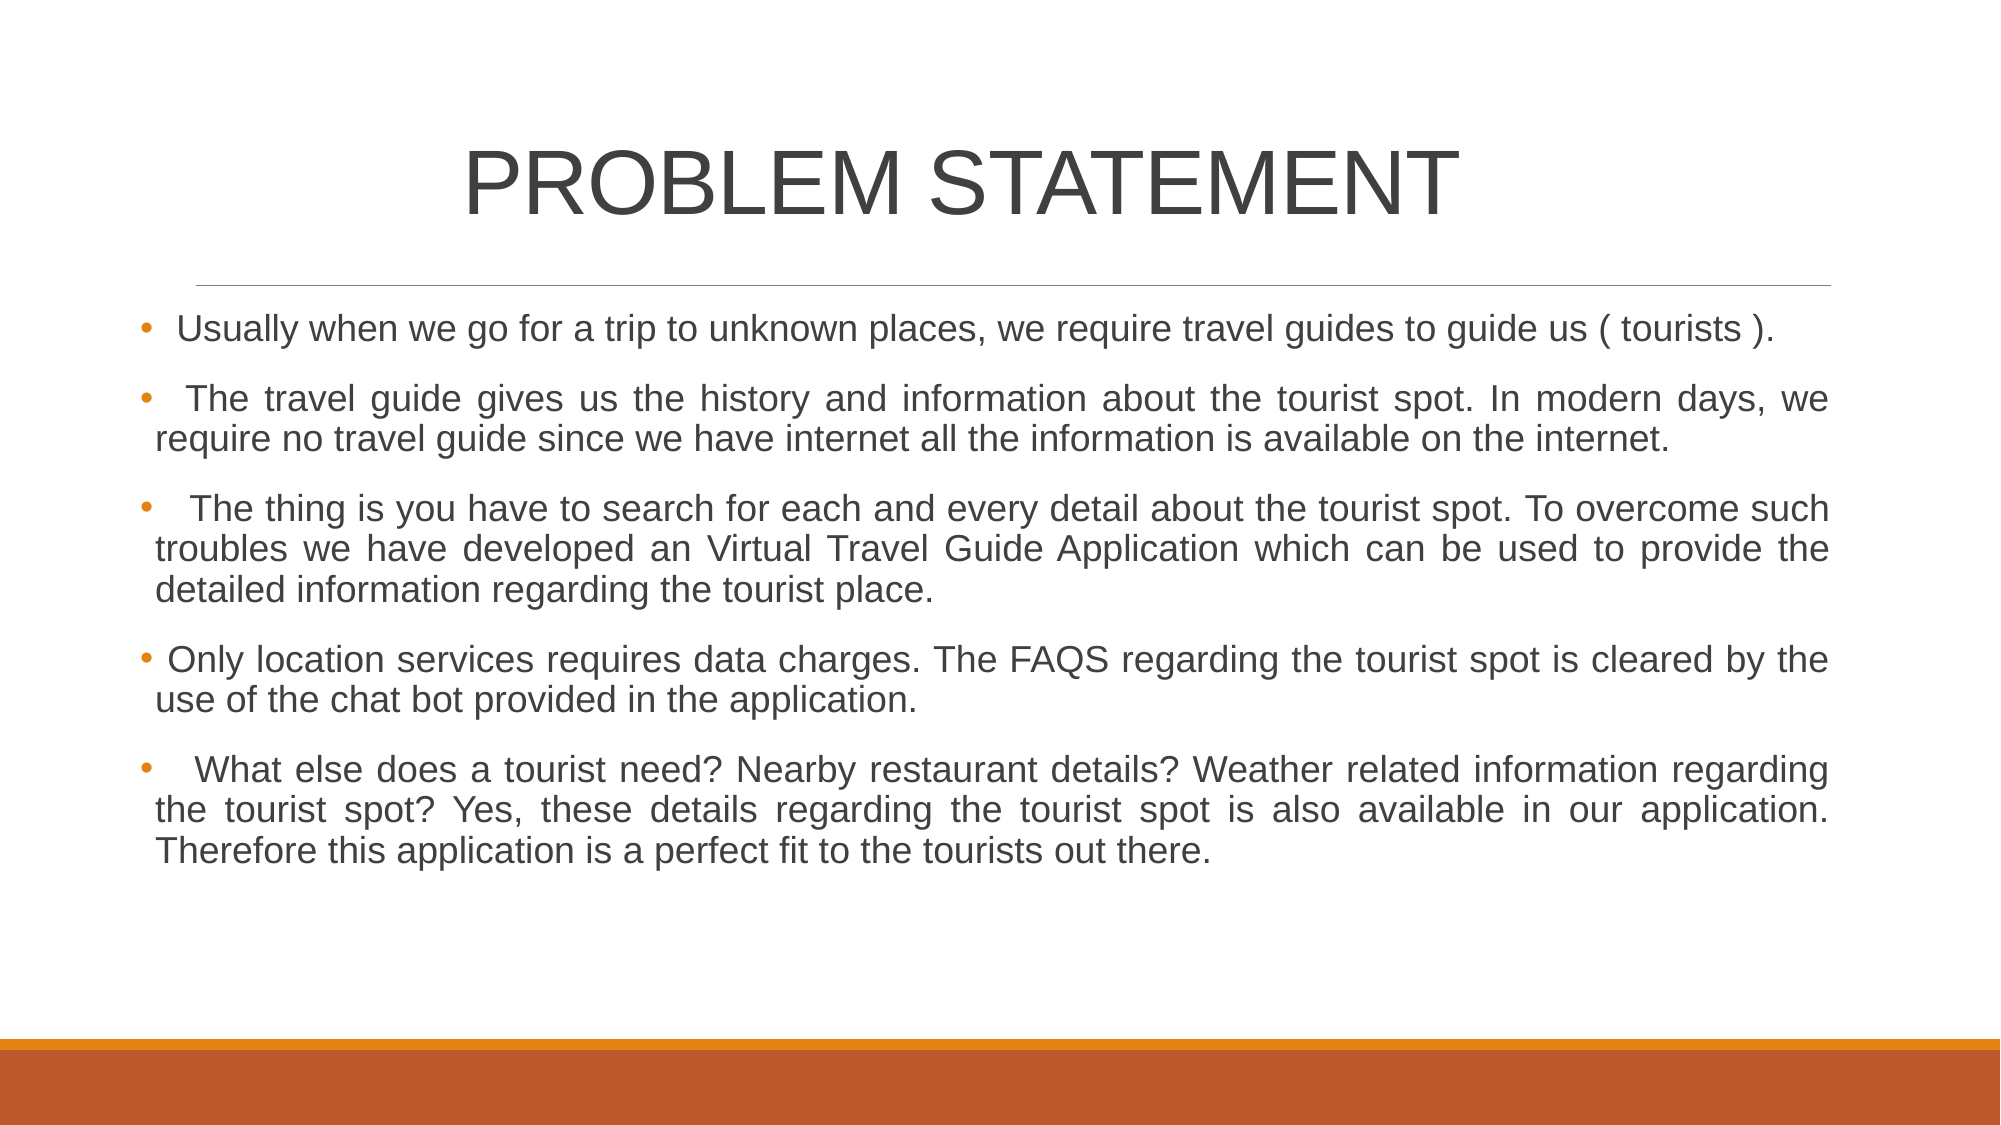

# PROBLEM STATEMENT
  Usually when we go for a trip to unknown places, we require travel guides to guide us ( tourists ).
  The travel guide gives us the history and information about the tourist spot. In modern days, we require no travel guide since we have internet all the information is available on the internet.
   The thing is you have to search for each and every detail about the tourist spot. To overcome such troubles we have developed an Virtual Travel Guide Application which can be used to provide the detailed information regarding the tourist place.
 Only location services requires data charges. The FAQS regarding the tourist spot is cleared by the use of the chat bot provided in the application.
   What else does a tourist need? Nearby restaurant details? Weather related information regarding the tourist spot? Yes, these details regarding the tourist spot is also available in our application. Therefore this application is a perfect fit to the tourists out there.